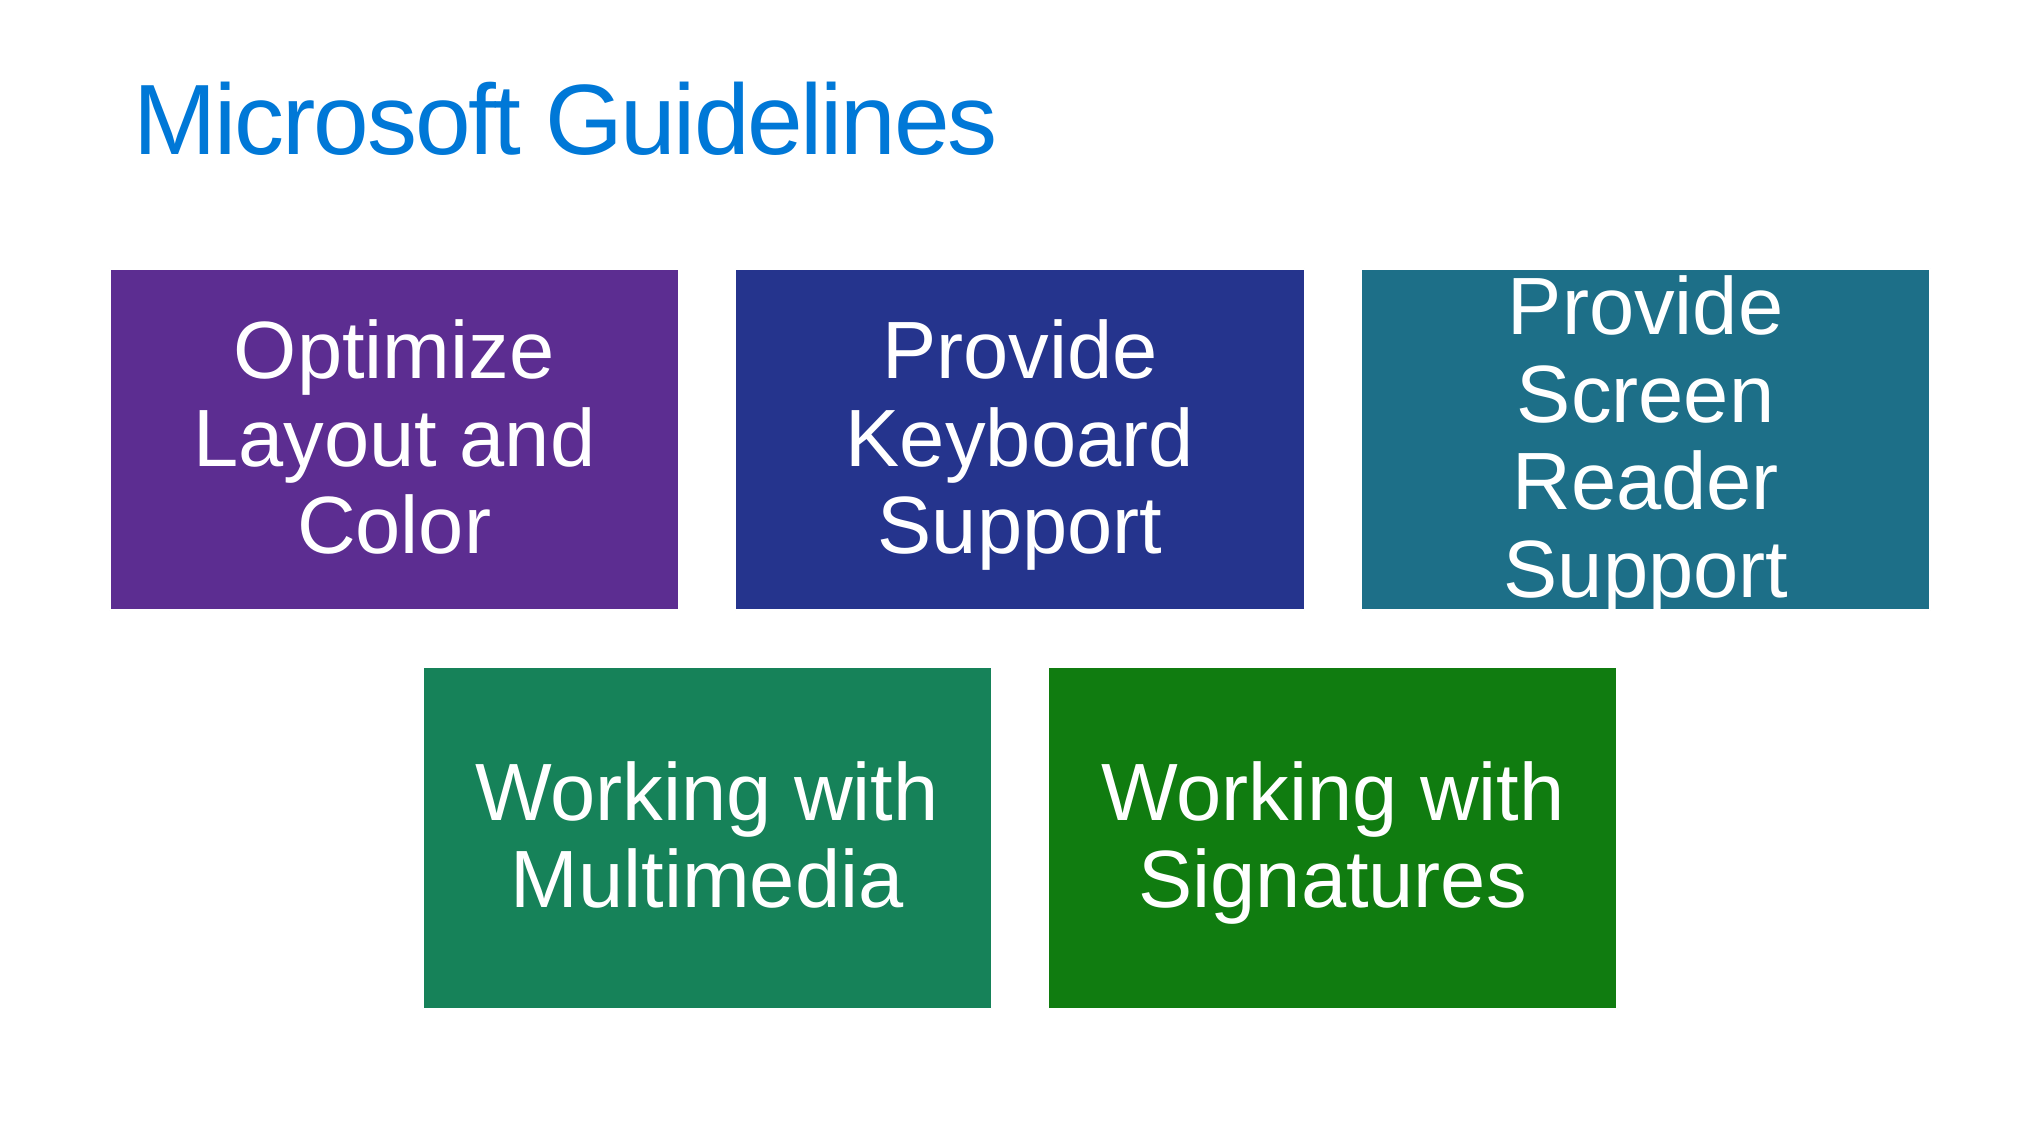

# Microsoft Guidelines
Optimize Layout and Color
Provide Keyboard Support
Provide Screen Reader Support
Working with Multimedia
Working with Signatures